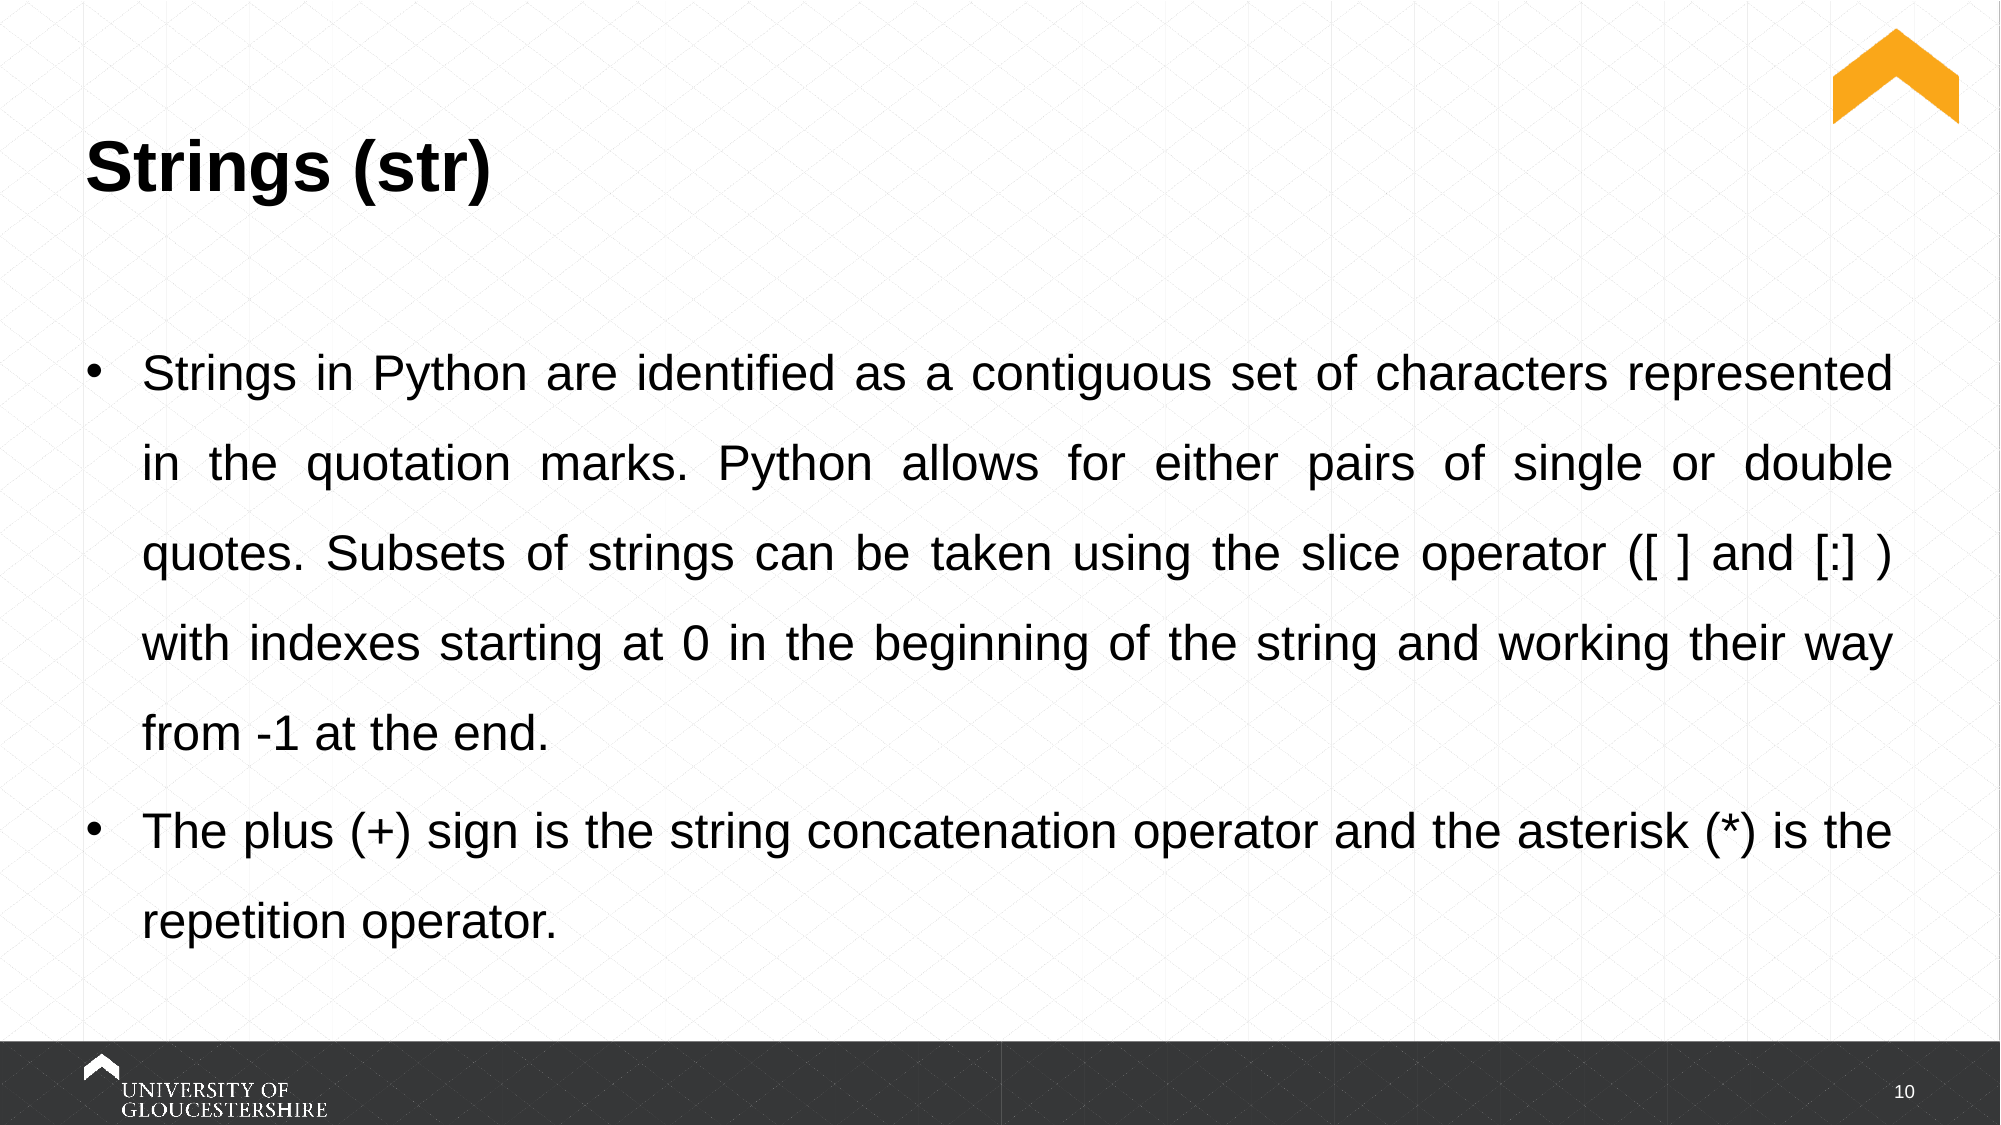

# Strings (str)
Strings in Python are identified as a contiguous set of characters represented in the quotation marks. Python allows for either pairs of single or double quotes. Subsets of strings can be taken using the slice operator ([ ] and [:] ) with indexes starting at 0 in the beginning of the string and working their way from -1 at the end.
The plus (+) sign is the string concatenation operator and the asterisk (*) is the repetition operator.